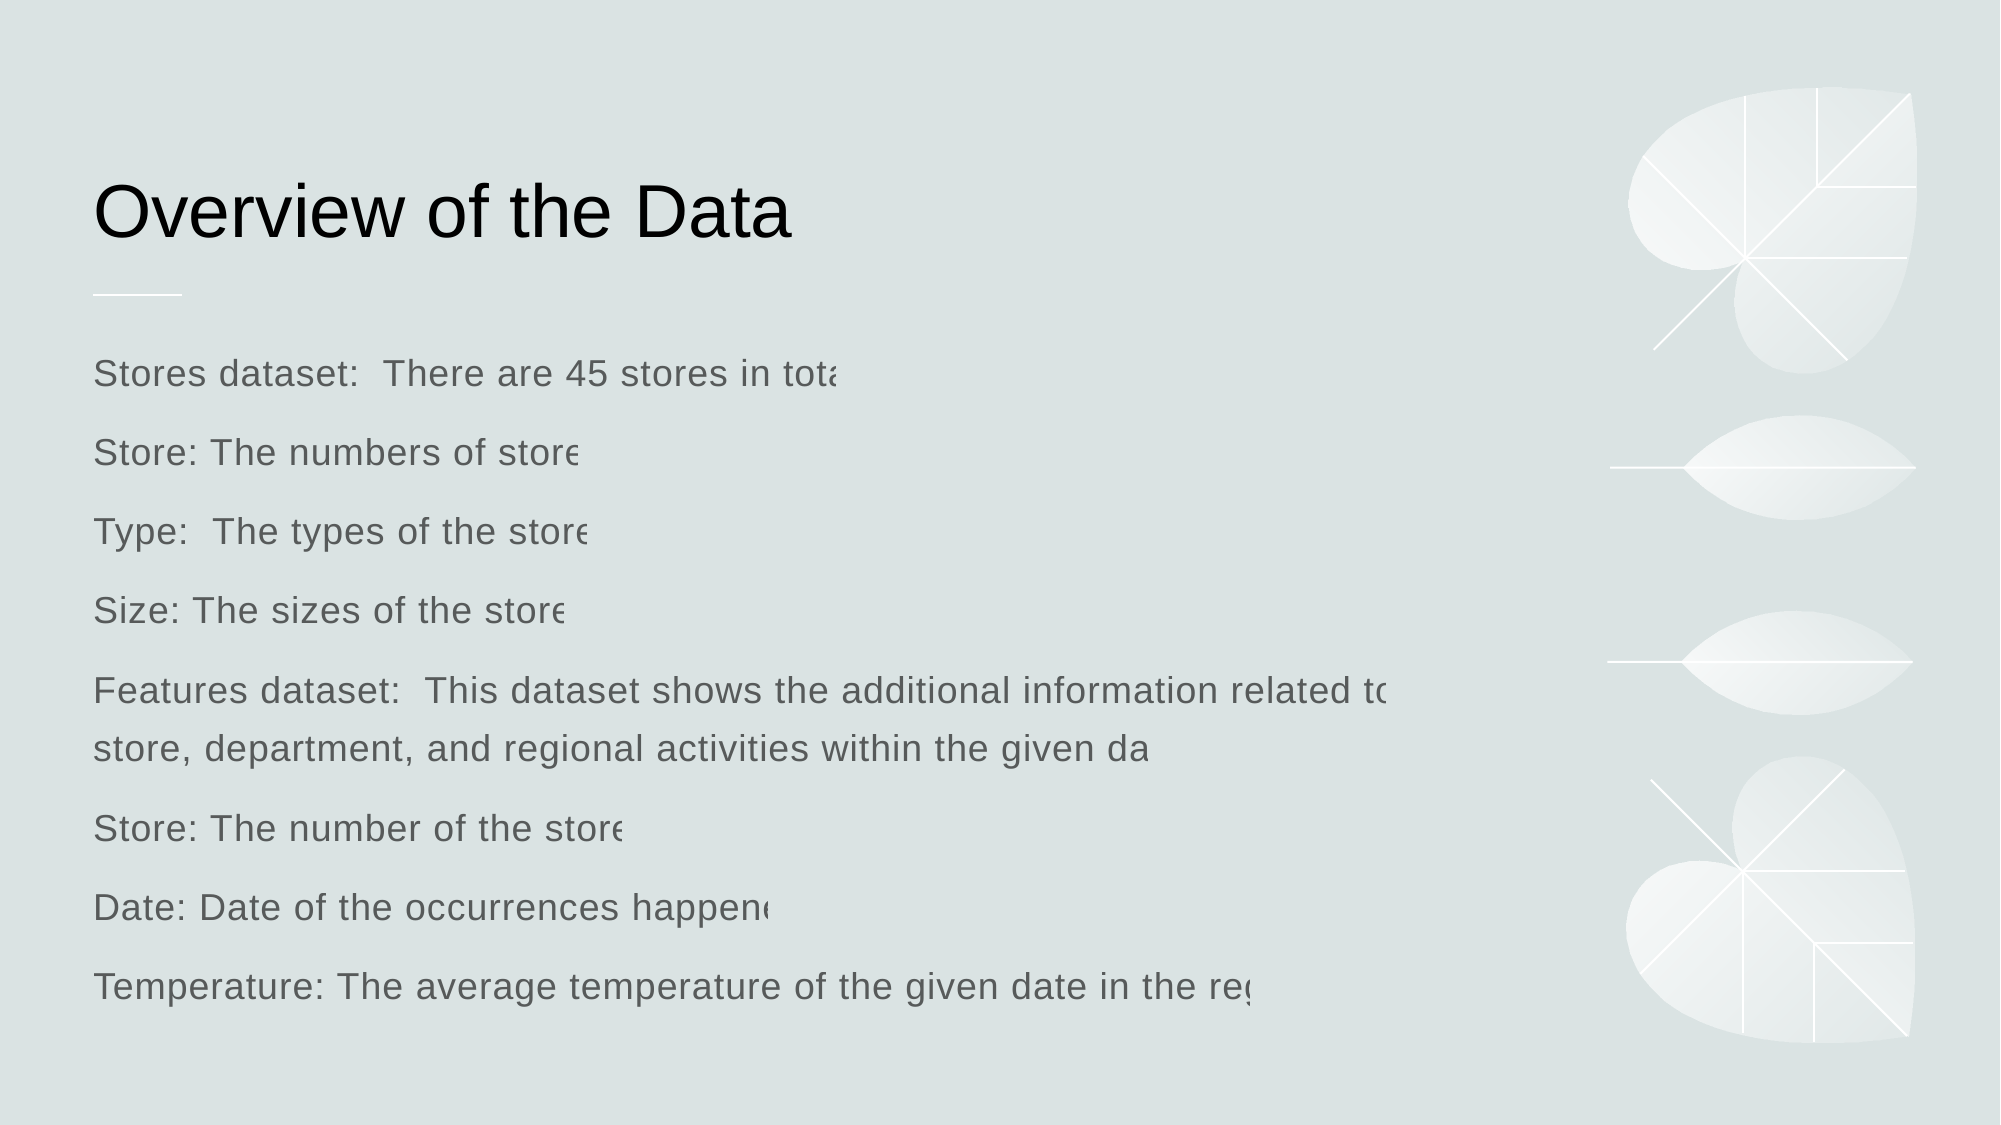

# Overview of the Data
Stores dataset:  There are 45 stores in total.
Store: The numbers of stores
Type:  The types of the stores
Size: The sizes of the stores
Features dataset:  This dataset shows the additional information related to the store, department, and regional activities within the given dates.
Store: The number of the stores
Date: Date of the occurrences happened
Temperature: The average temperature of the given date in the region